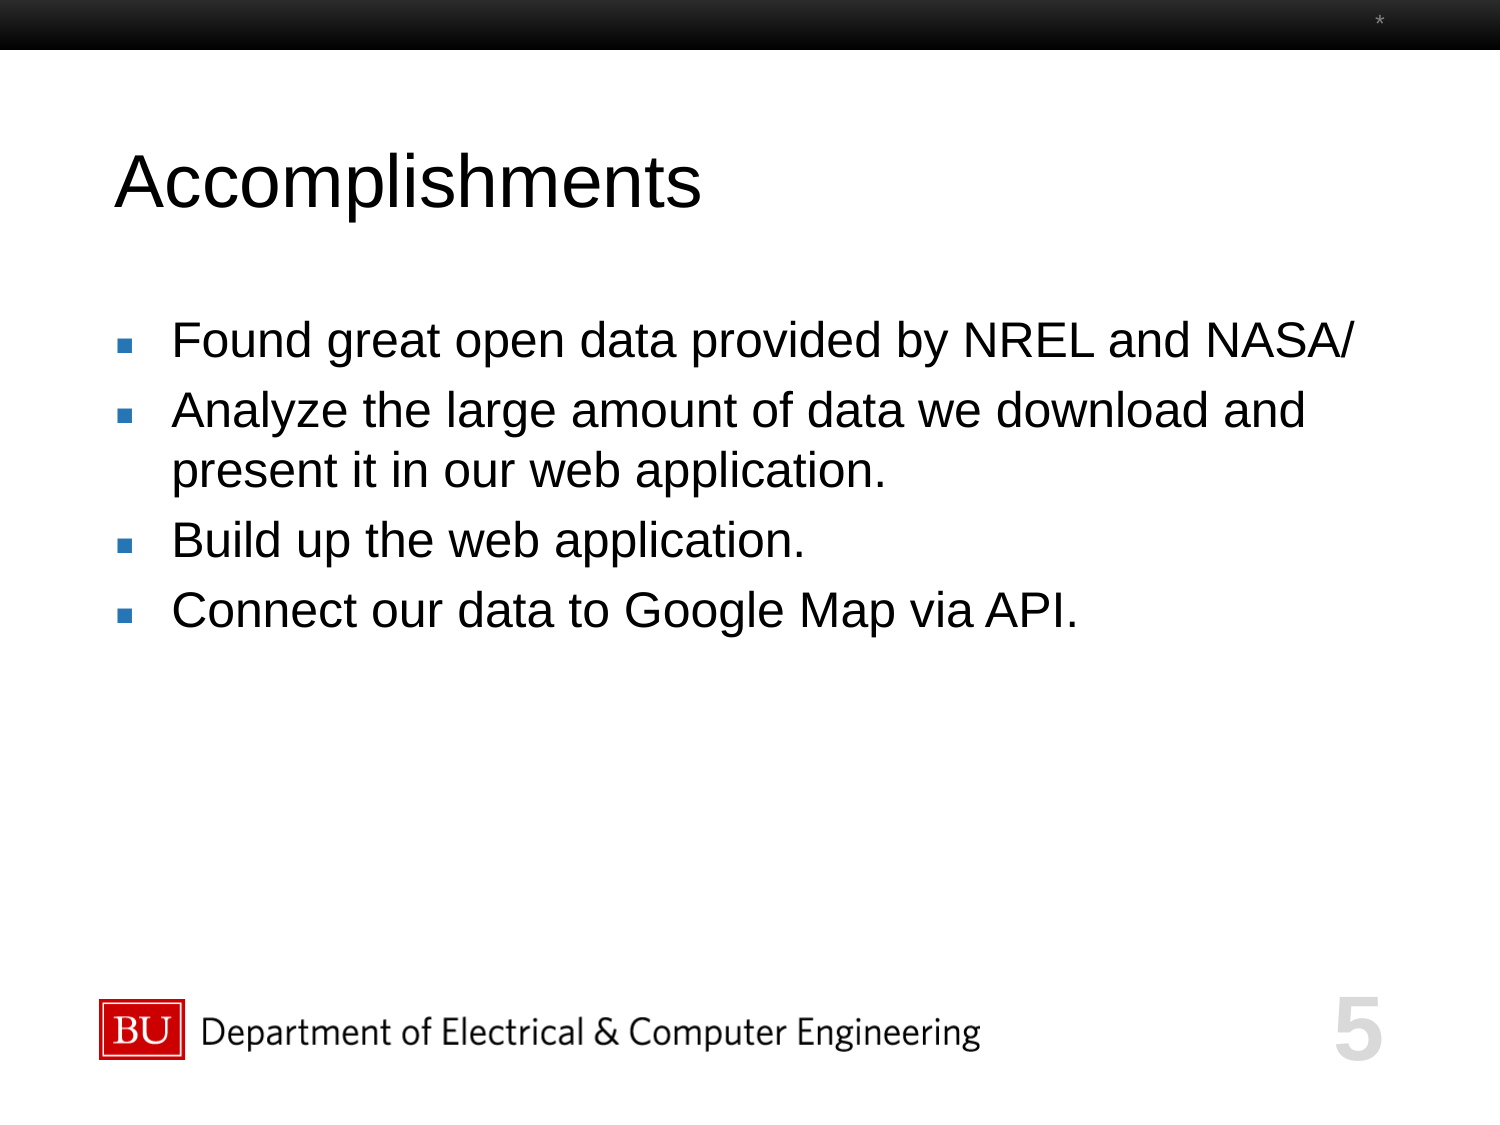

*
# Accomplishments
Found great open data provided by NREL and NASA/
Analyze the large amount of data we download and present it in our web application.
Build up the web application.
Connect our data to Google Map via API.

5